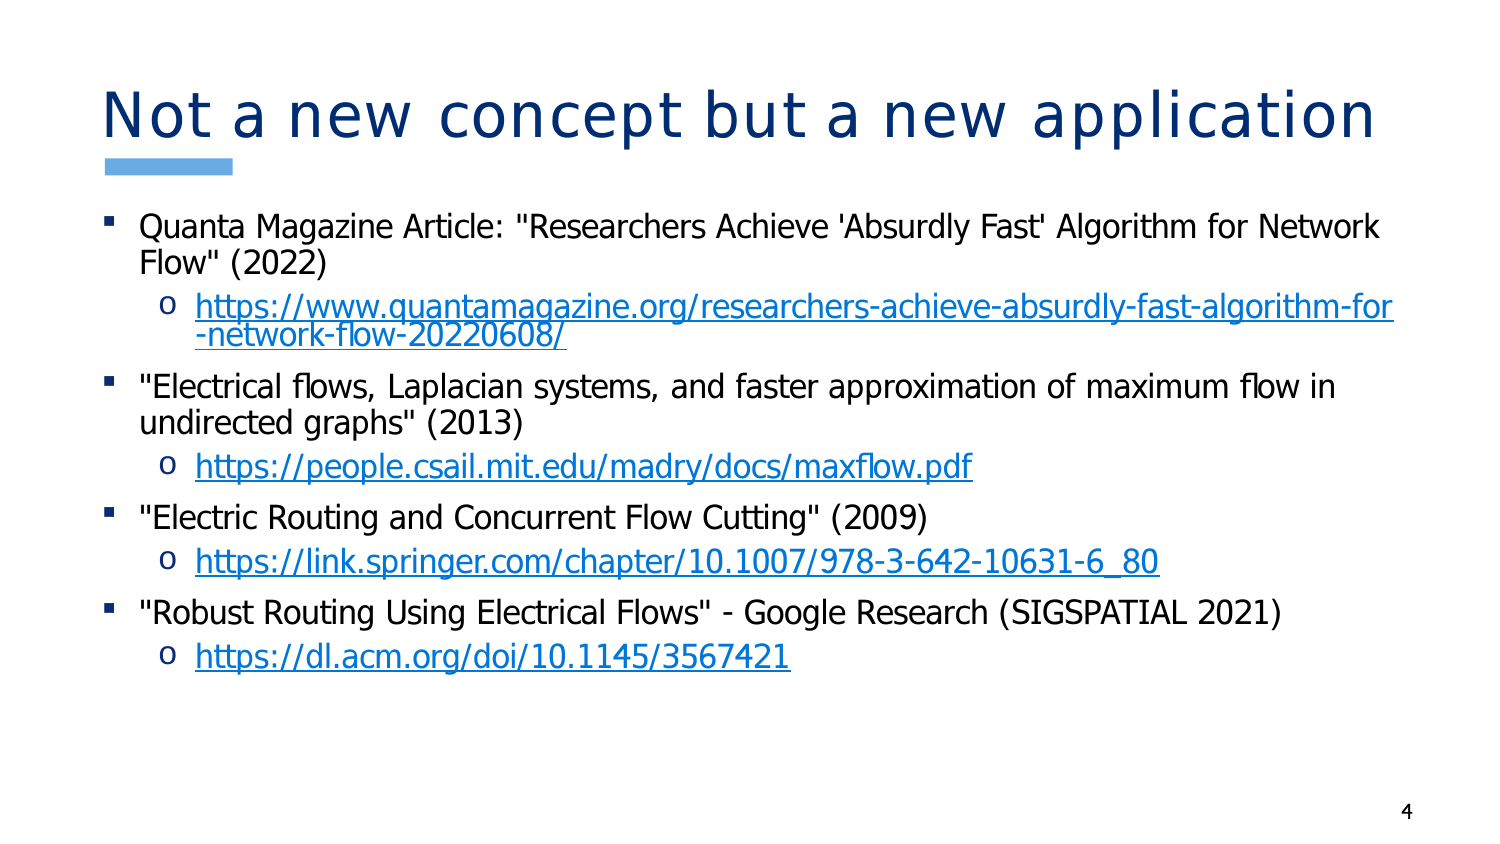

# Not a new concept but a new application
Quanta Magazine Article: "Researchers Achieve 'Absurdly Fast' Algorithm for Network Flow" (2022)
https://www.quantamagazine.org/researchers-achieve-absurdly-fast-algorithm-for-network-flow-20220608/
"Electrical flows, Laplacian systems, and faster approximation of maximum flow in undirected graphs" (2013)
https://people.csail.mit.edu/madry/docs/maxflow.pdf
"Electric Routing and Concurrent Flow Cutting" (2009)
https://link.springer.com/chapter/10.1007/978-3-642-10631-6_80
"Robust Routing Using Electrical Flows" - Google Research (SIGSPATIAL 2021)
https://dl.acm.org/doi/10.1145/3567421